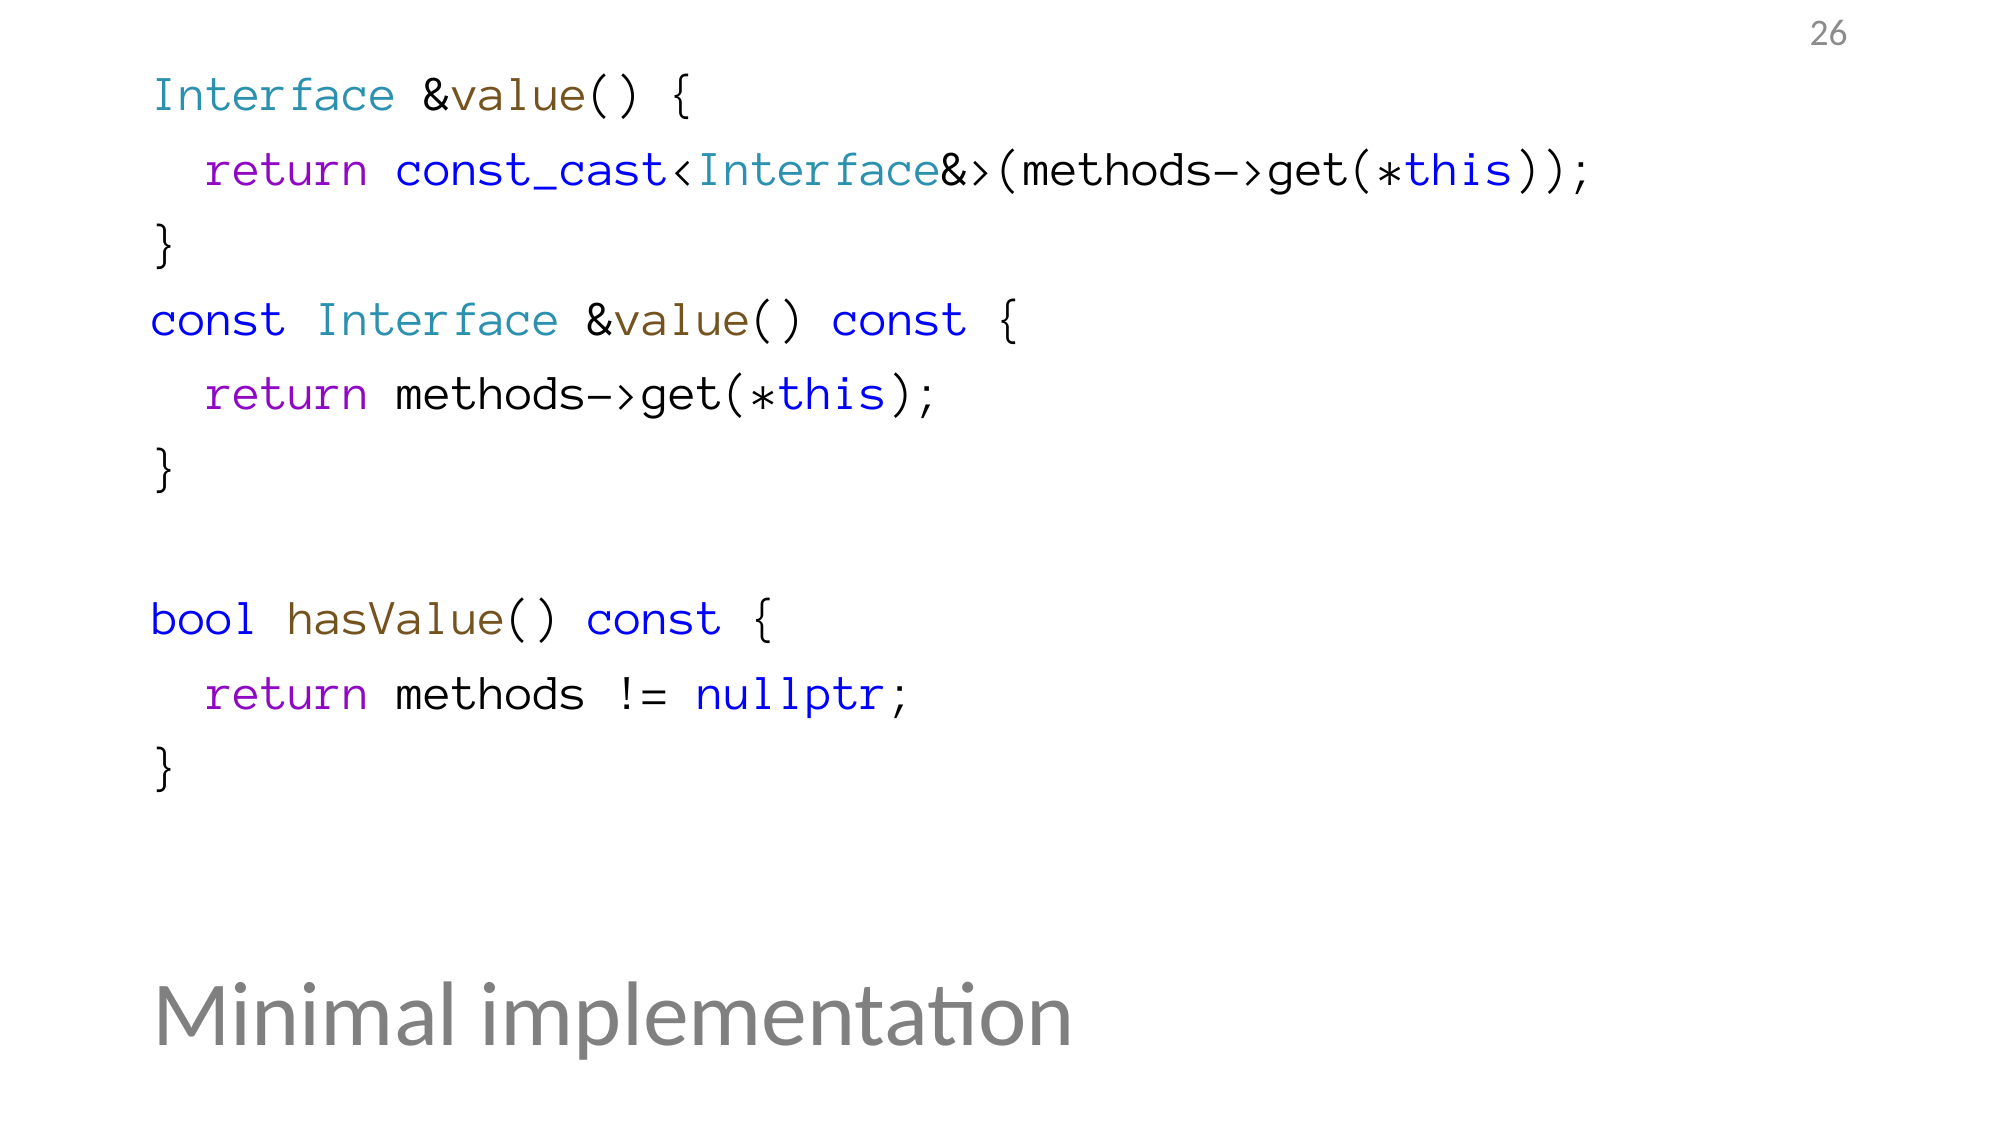

26
Interface &value() {
  return const_cast<Interface&>(methods->get(*this));
}
const Interface &value() const {
  return methods->get(*this);
}

bool hasValue() const {
  return methods != nullptr;
}
# Minimal implementation